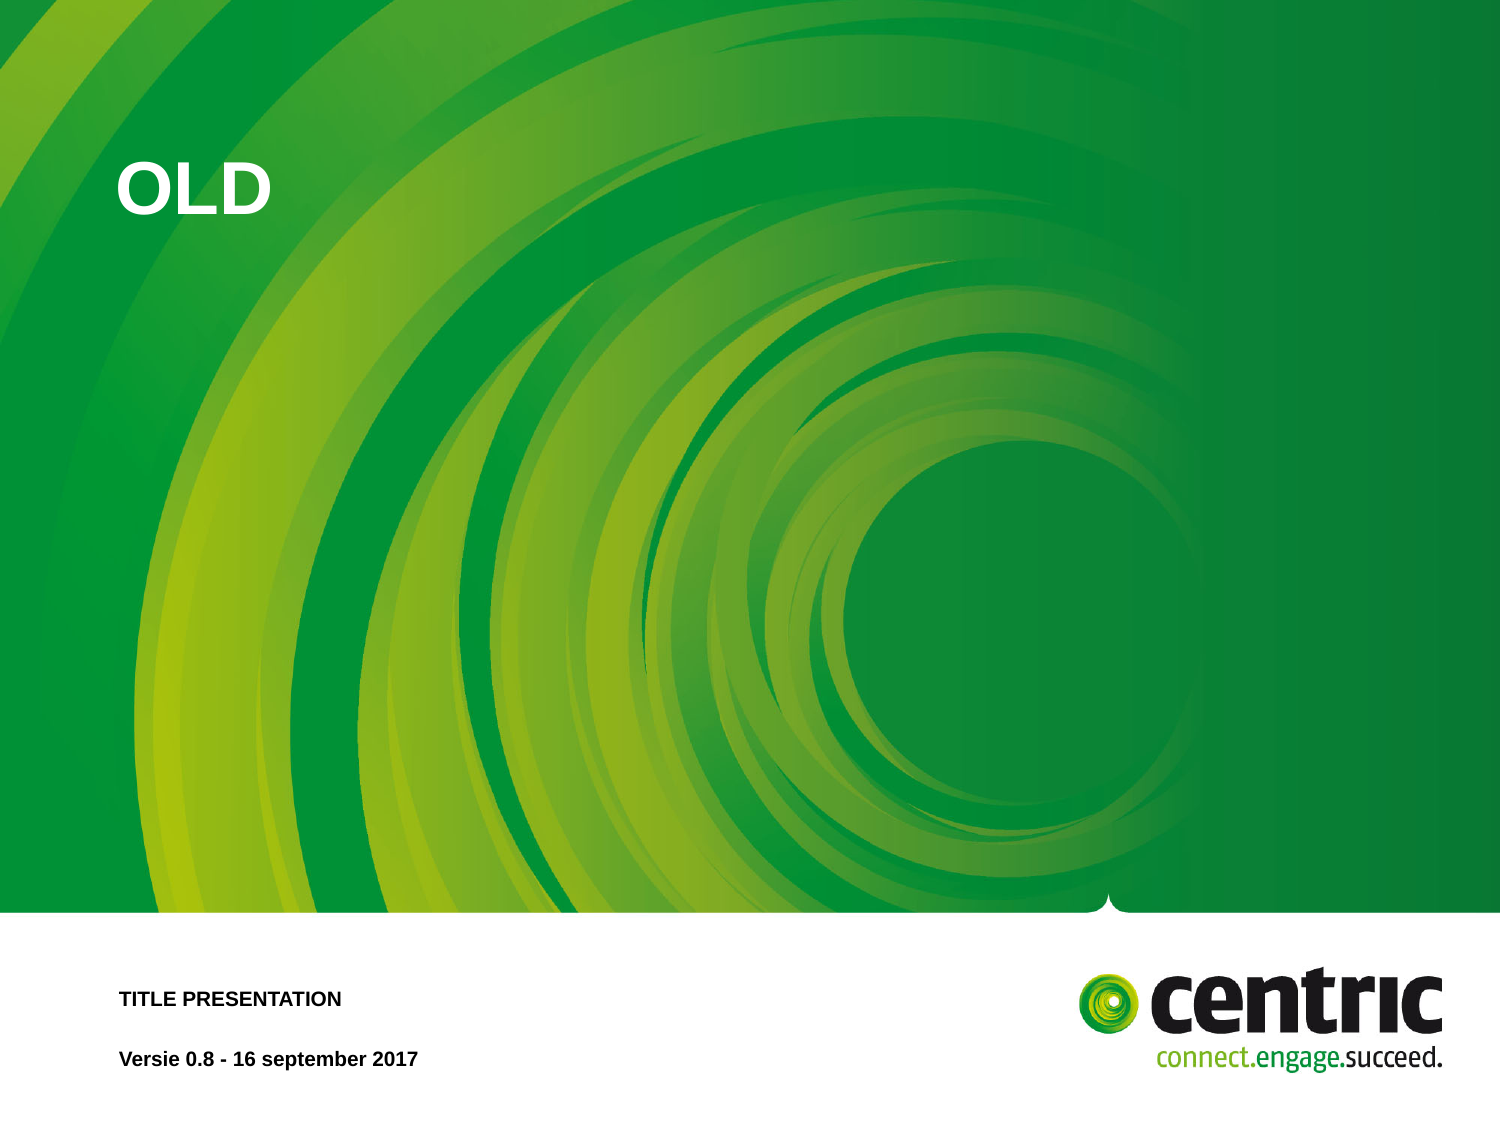

# Old
TITLE PRESENTATION
Versie 0.8 - 16 september 2017